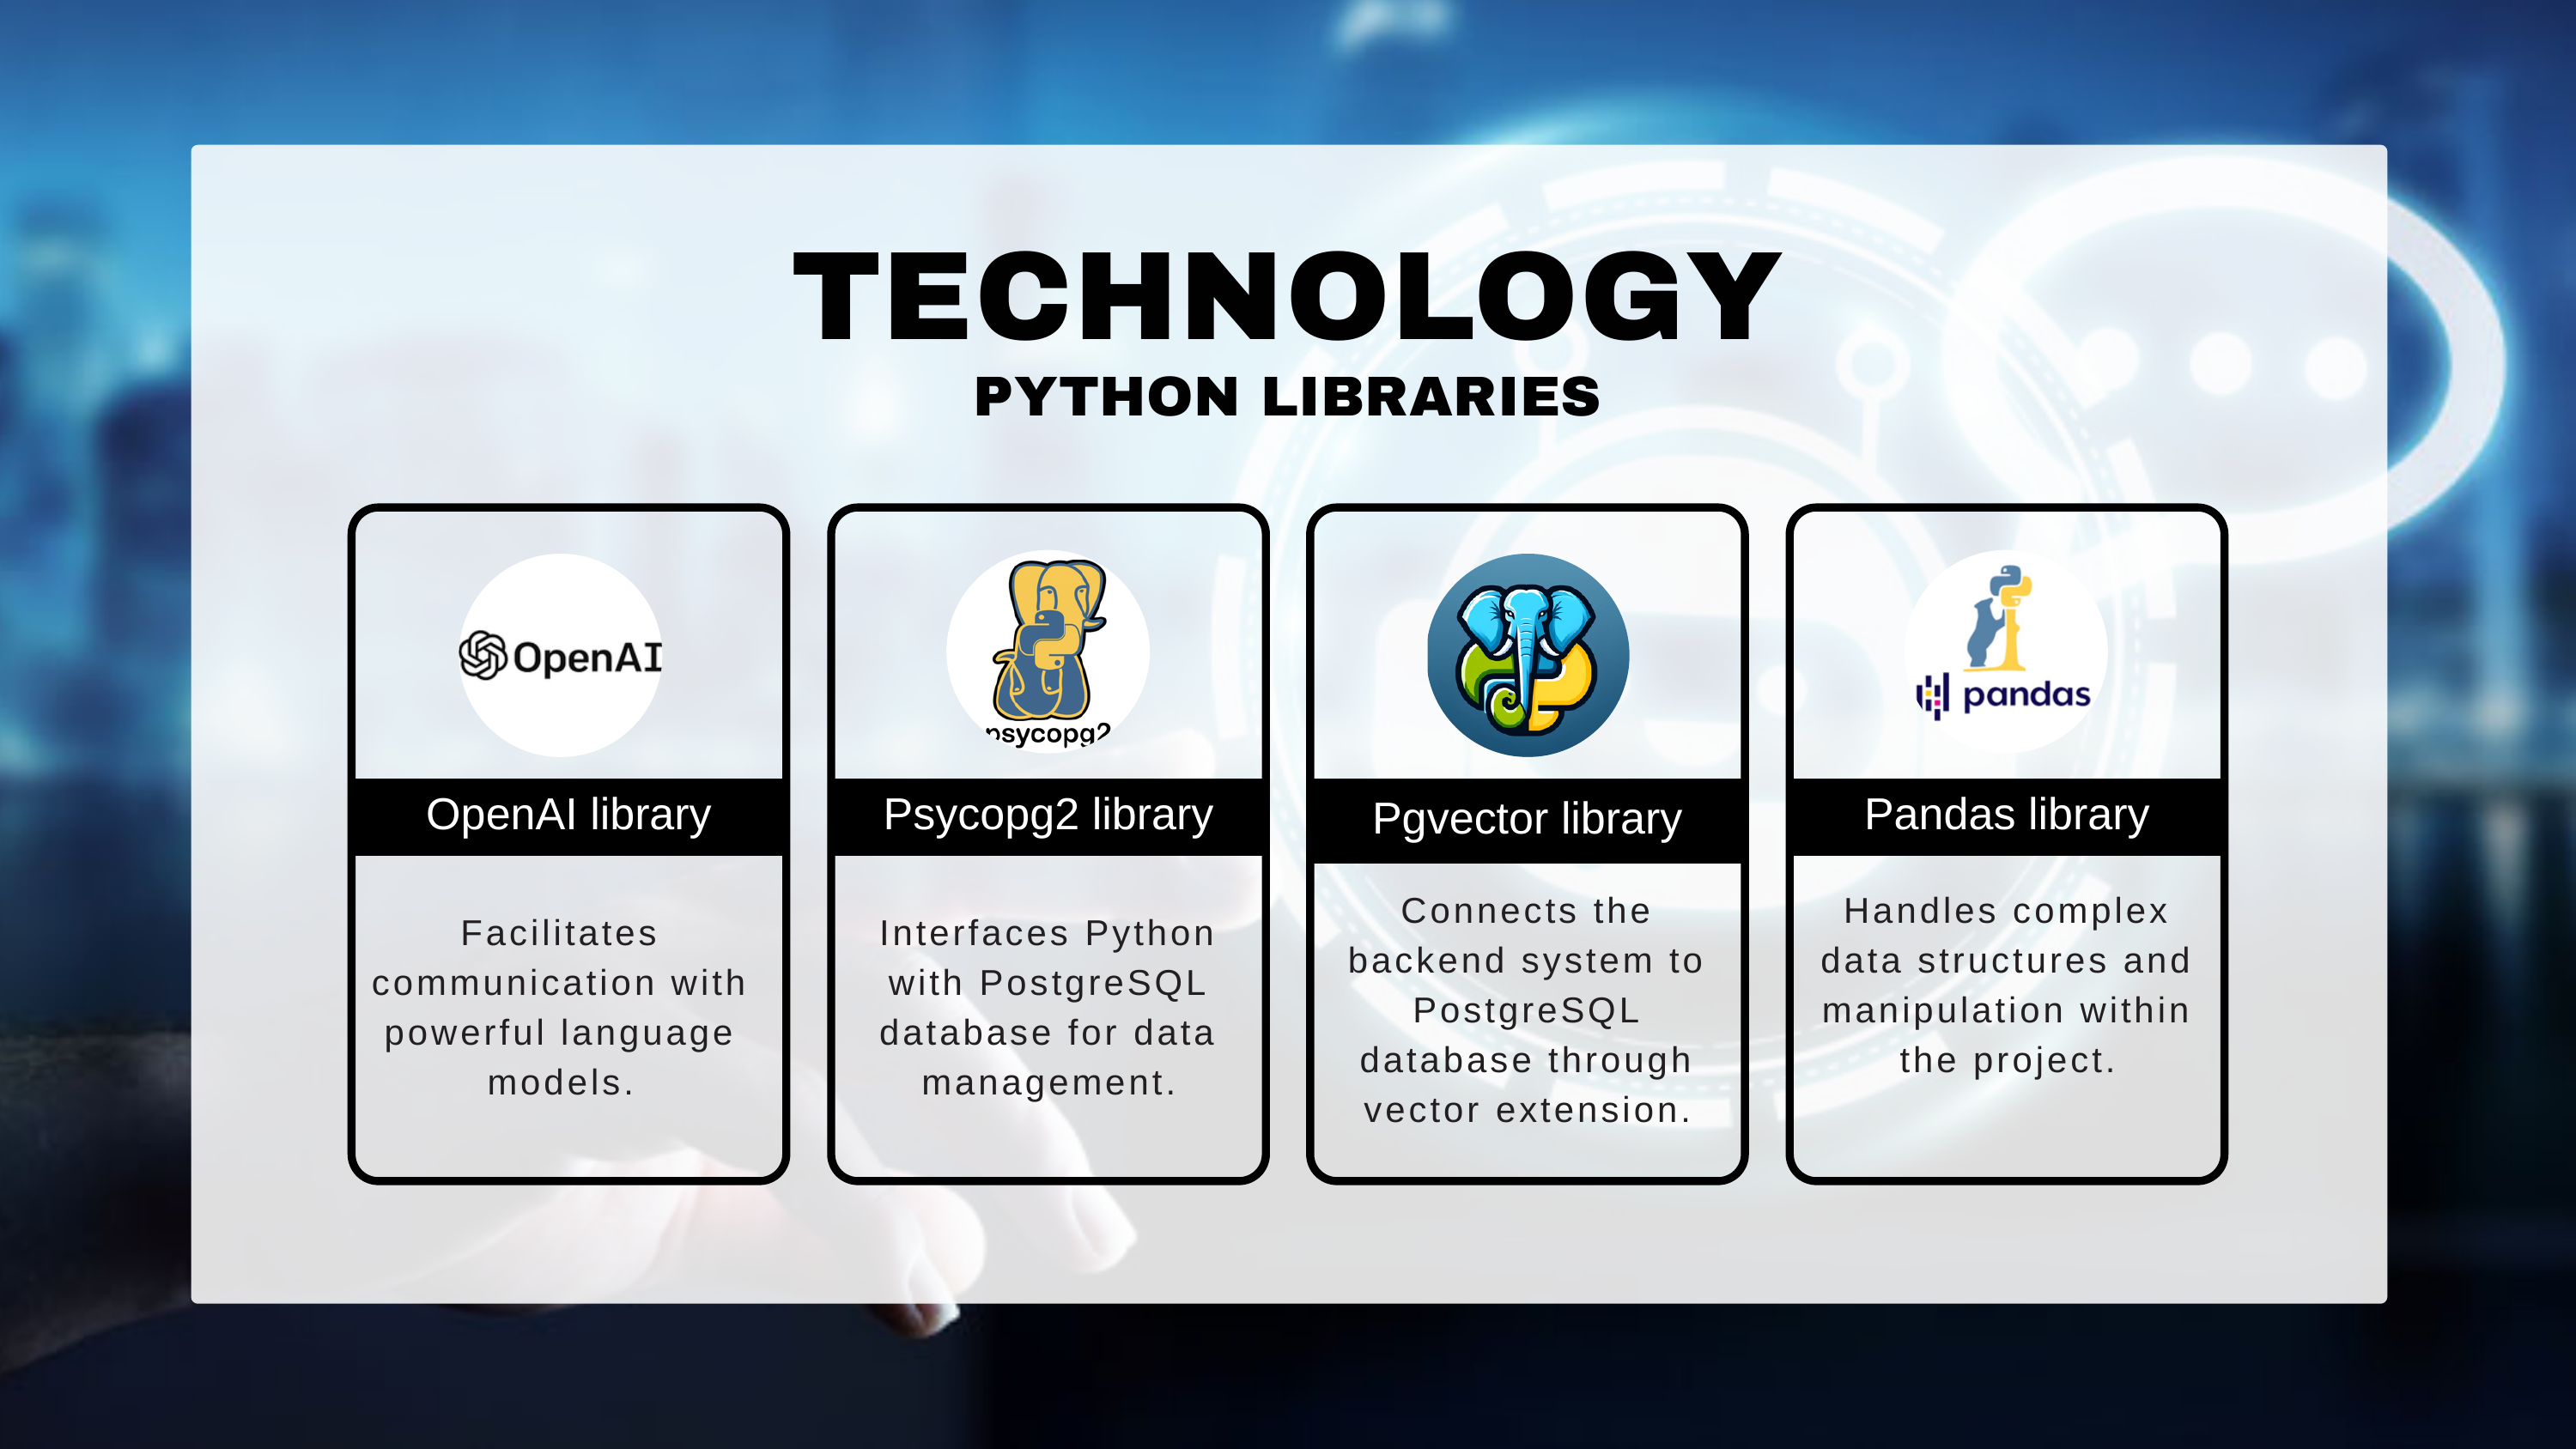

TECHNOLOGY
PYTHON LIBRARIES

OpenAI library

Psycopg2 library

Pgvector library

Pandas library
Connects the backend system to PostgreSQL database through vector extension.
Handles complex data structures and manipulation within the project.
Facilitates communication with powerful language models.
Interfaces Python with PostgreSQL database for data management.